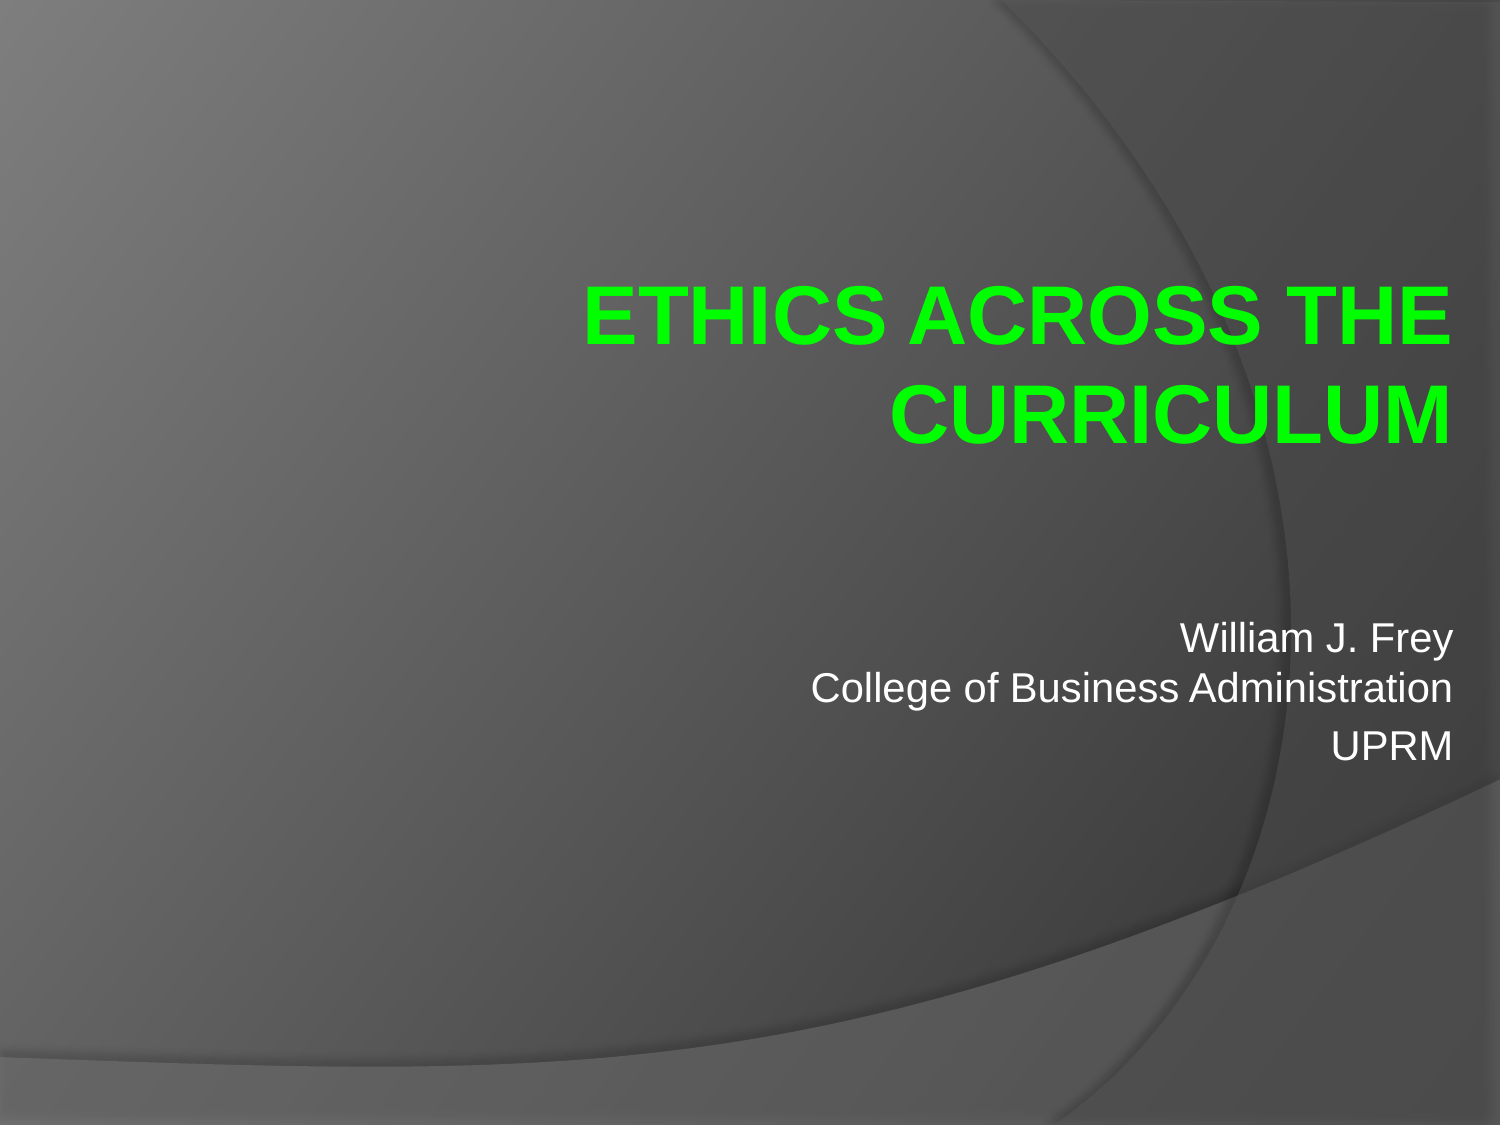

# Ethics Across the Curriculum
William J. Frey
College of Business Administration
UPRM